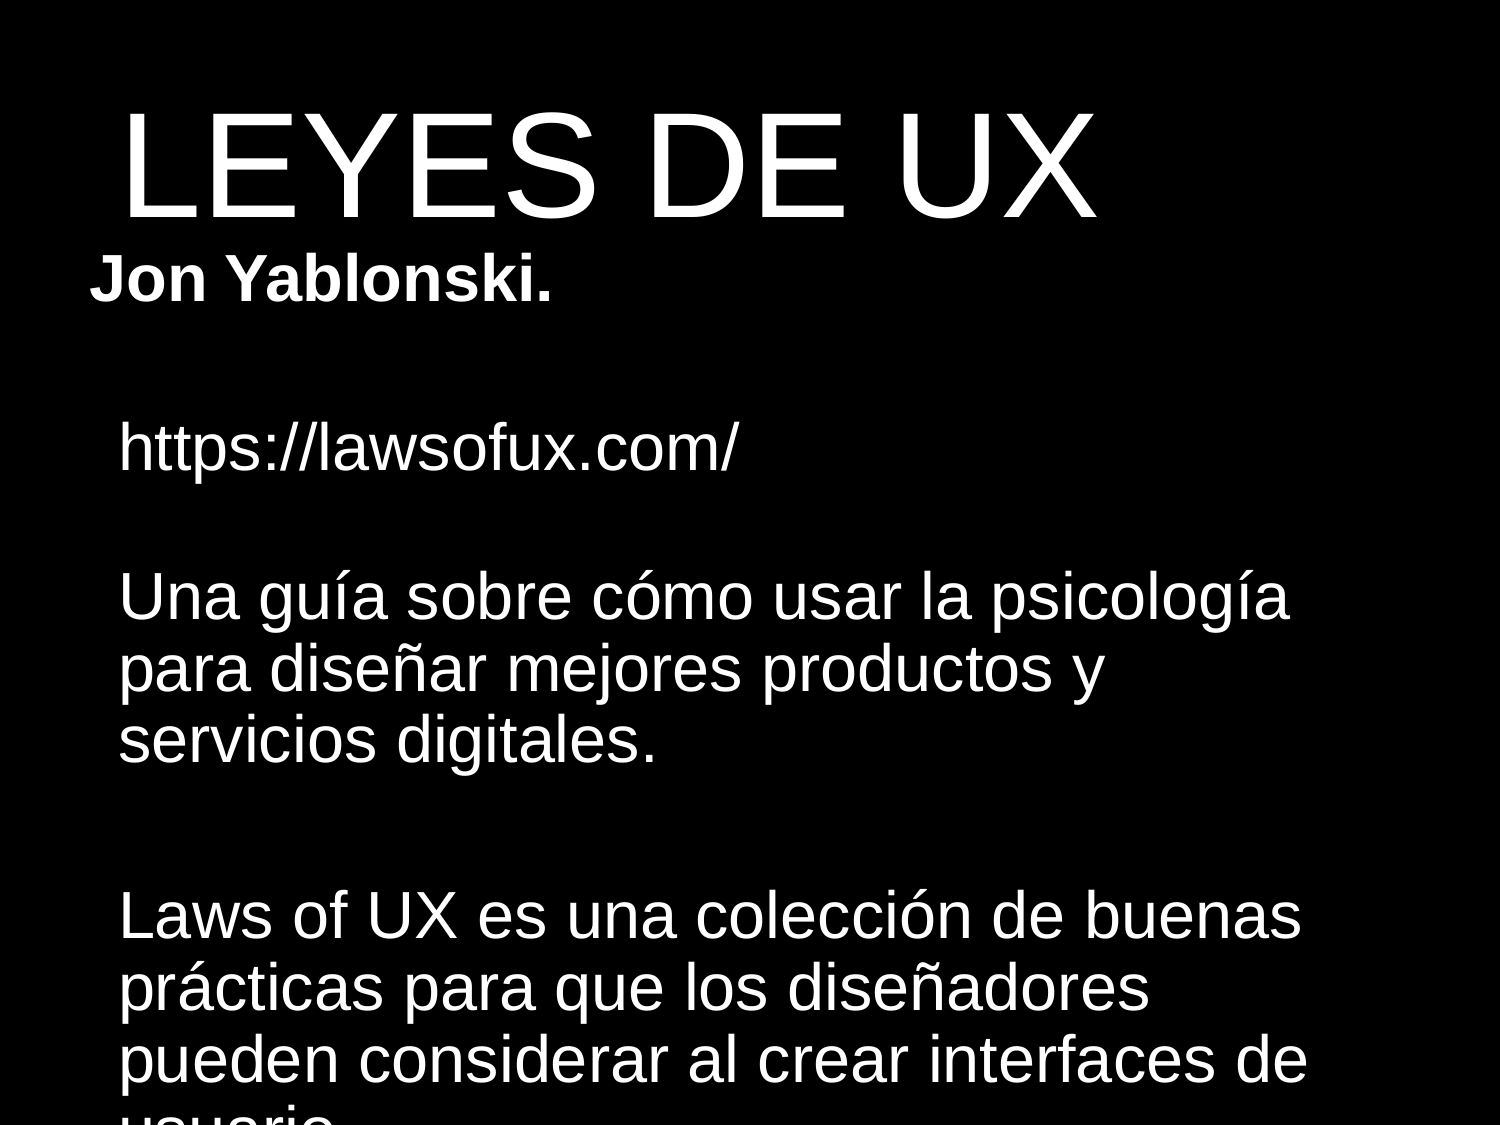

# LEYES DE UX
Jon Yablonski.
https://lawsofux.com/

Una guía sobre cómo usar la psicología para diseñar mejores productos y servicios digitales.

Laws of UX es una colección de buenas prácticas para que los diseñadores pueden considerar al crear interfaces de usuario.